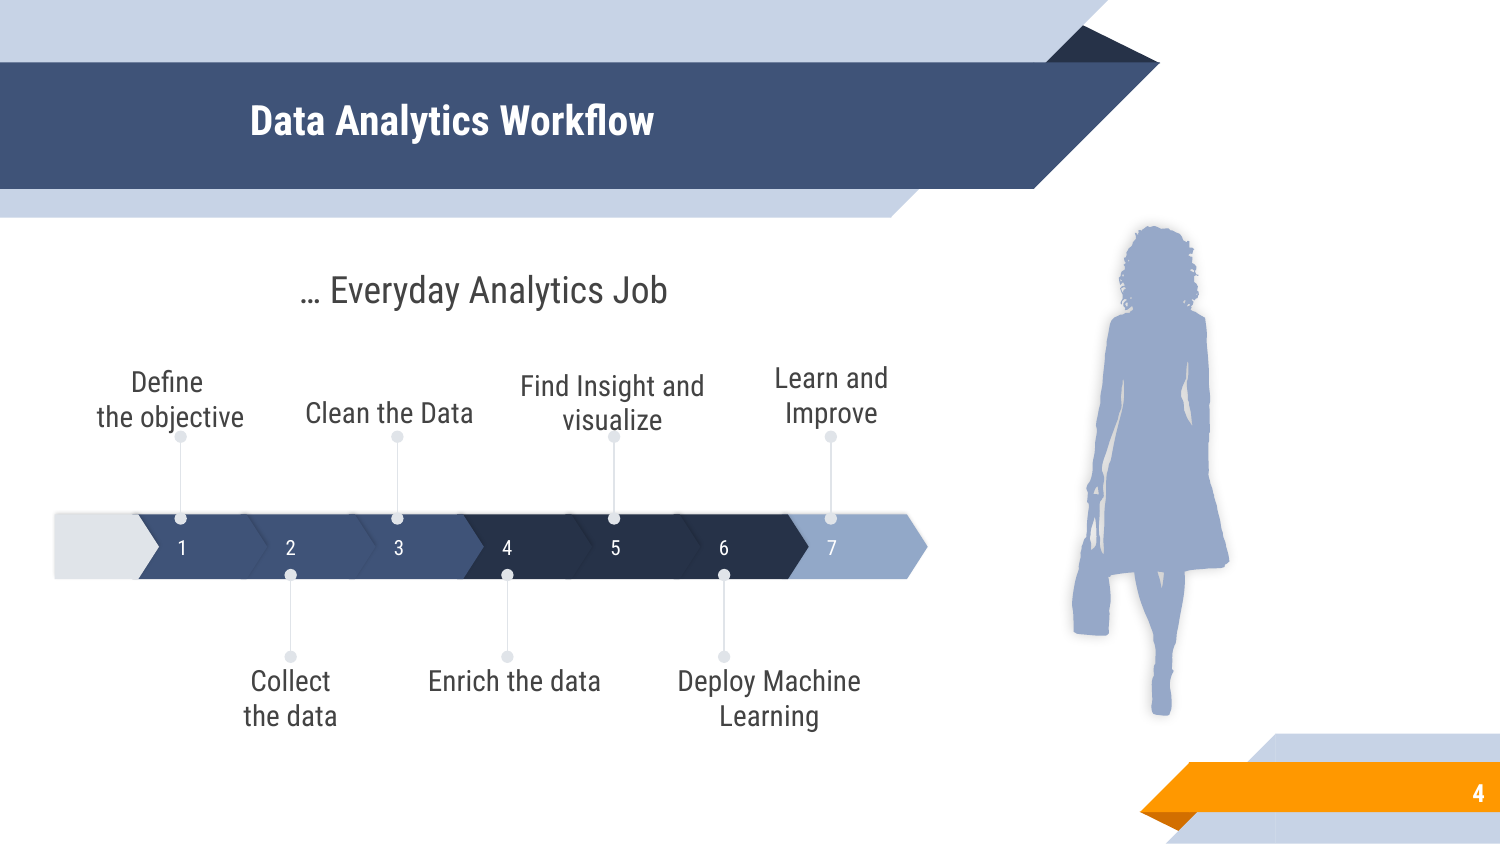

Data Analytics Workflow
… Everyday Analytics Job

Learn and Improve
Define
the objective
Clean the Data
Find Insight and visualize

1
2
3
4
5
6
7
Collect the data
Enrich the data
Deploy Machine Learning
4